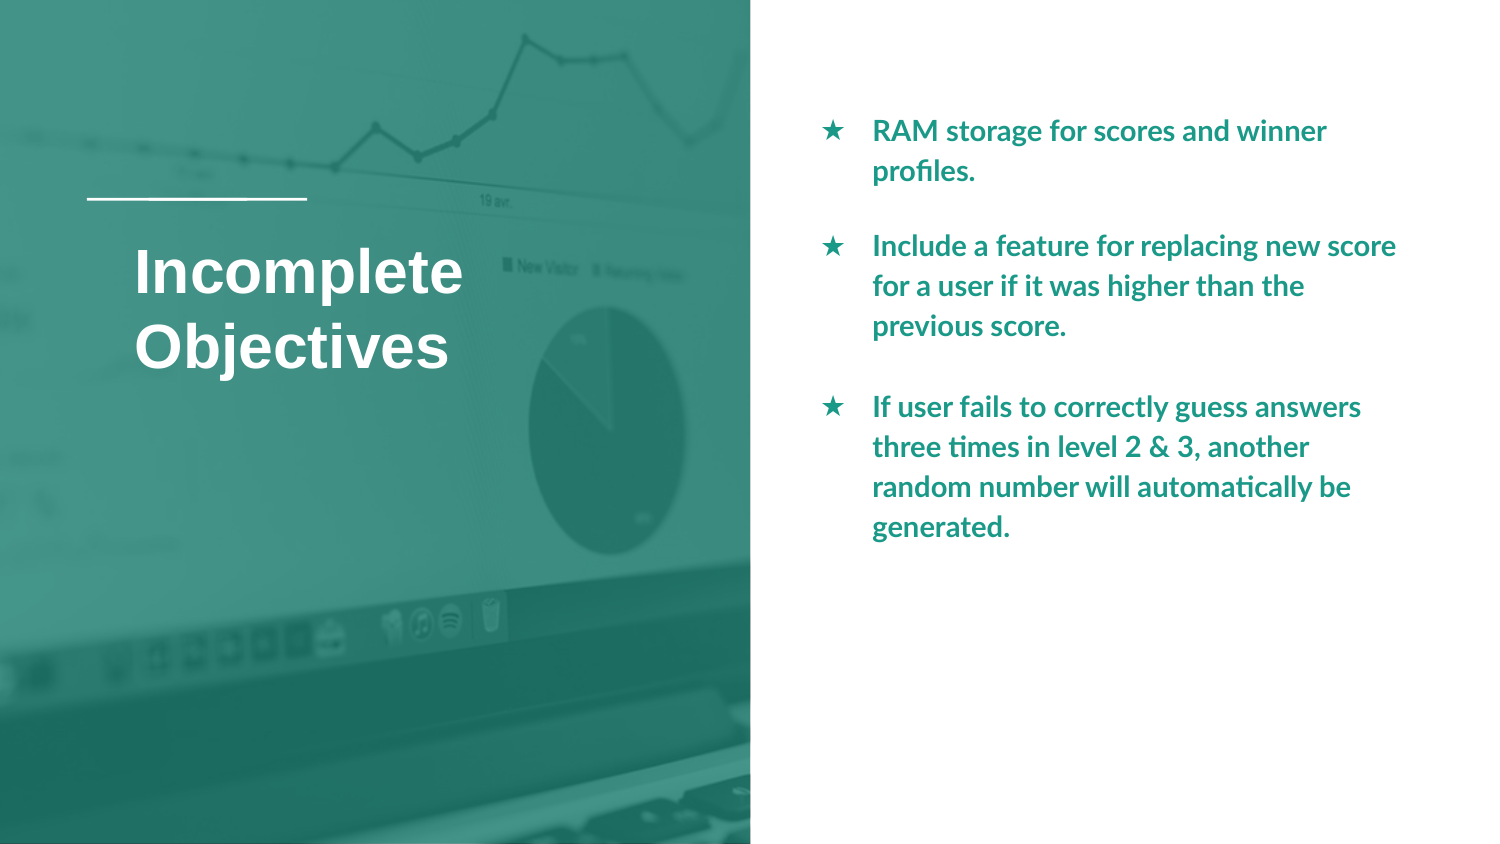

RAM storage for scores and winner profiles.
Include a feature for replacing new score for a user if it was higher than the previous score.
If user fails to correctly guess answers three times in level 2 & 3, another random number will automatically be generated.
# Incomplete Objectives